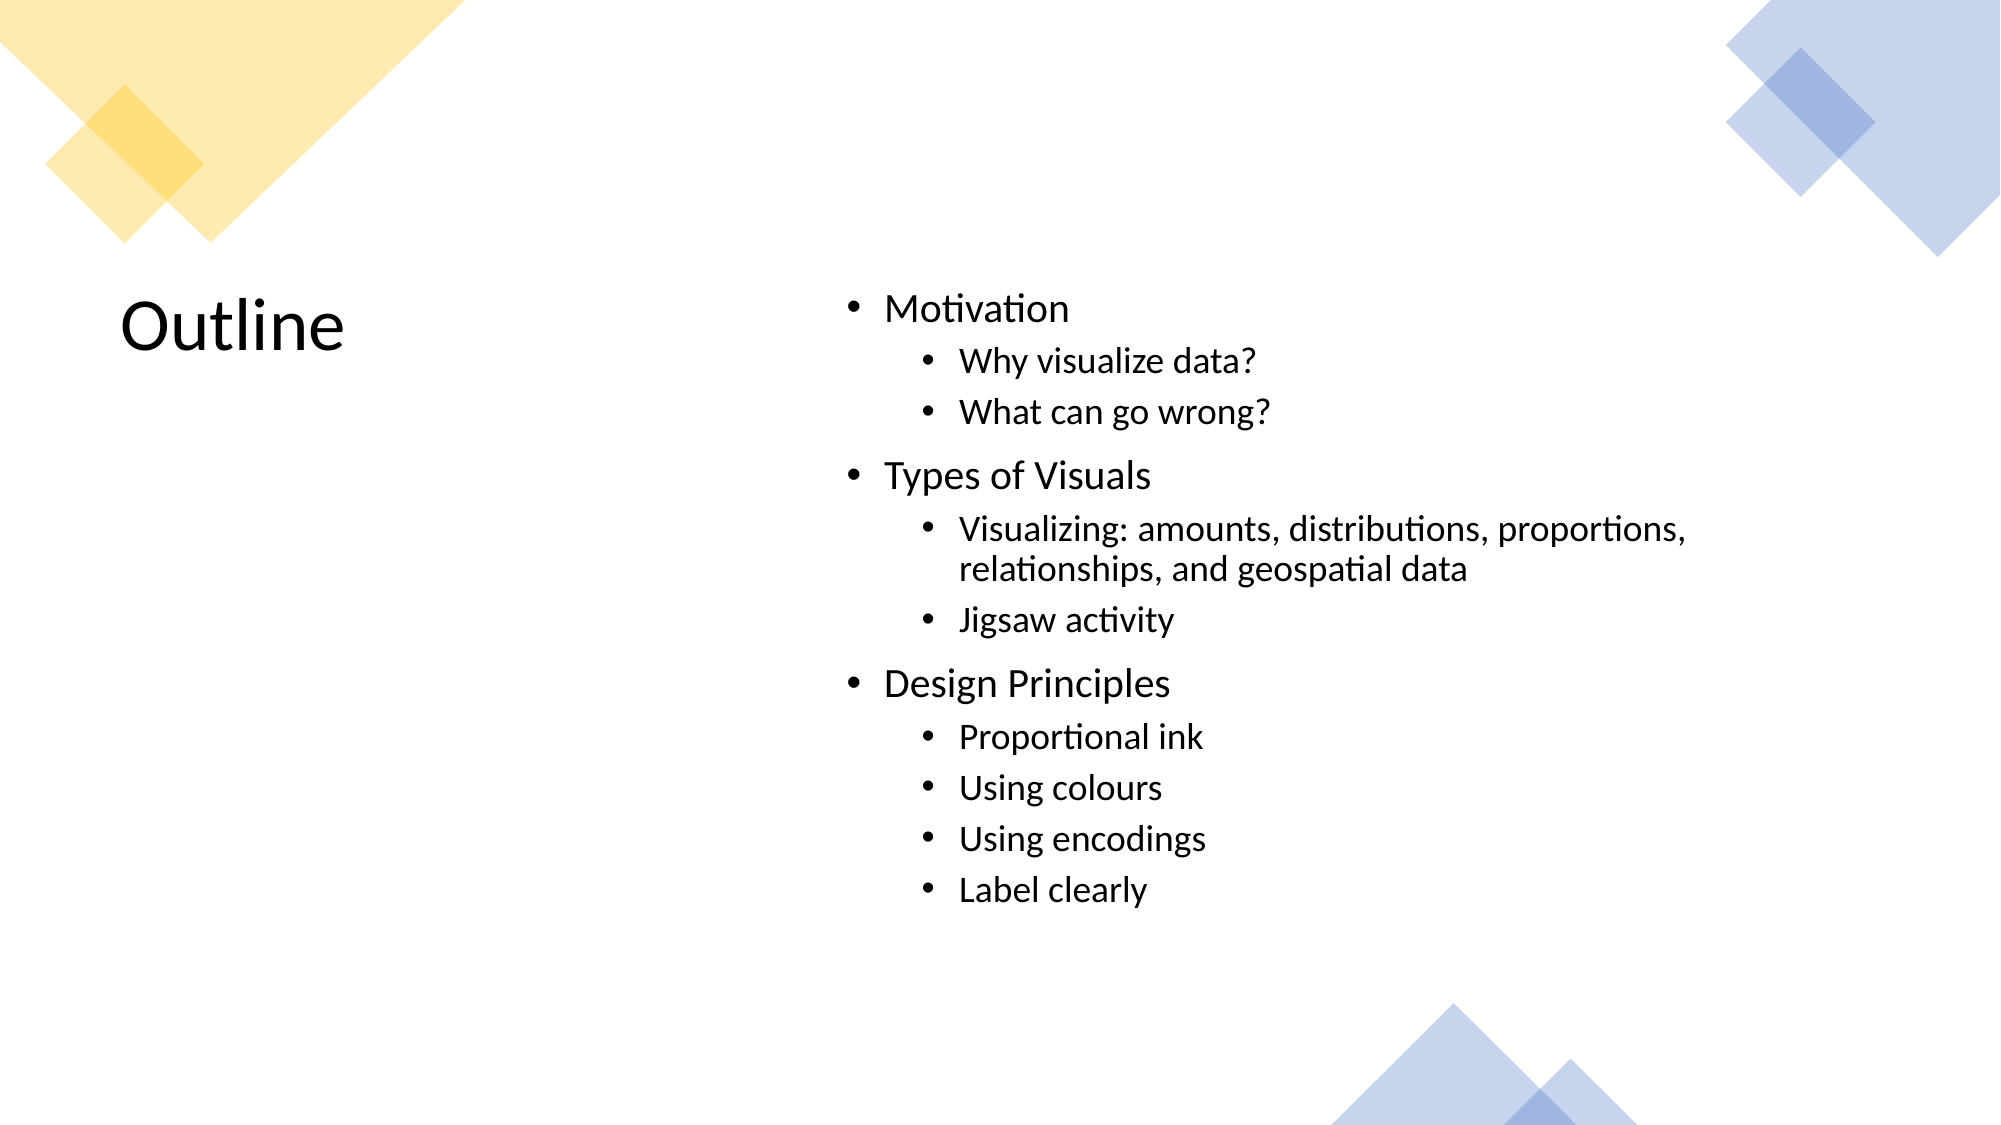

Motivation
Why visualize data?
What can go wrong?
Types of Visuals
Visualizing: amounts, distributions, proportions, relationships, and geospatial data
Jigsaw activity
Design Principles
Proportional ink
Using colours
Using encodings
Label clearly

# Outline